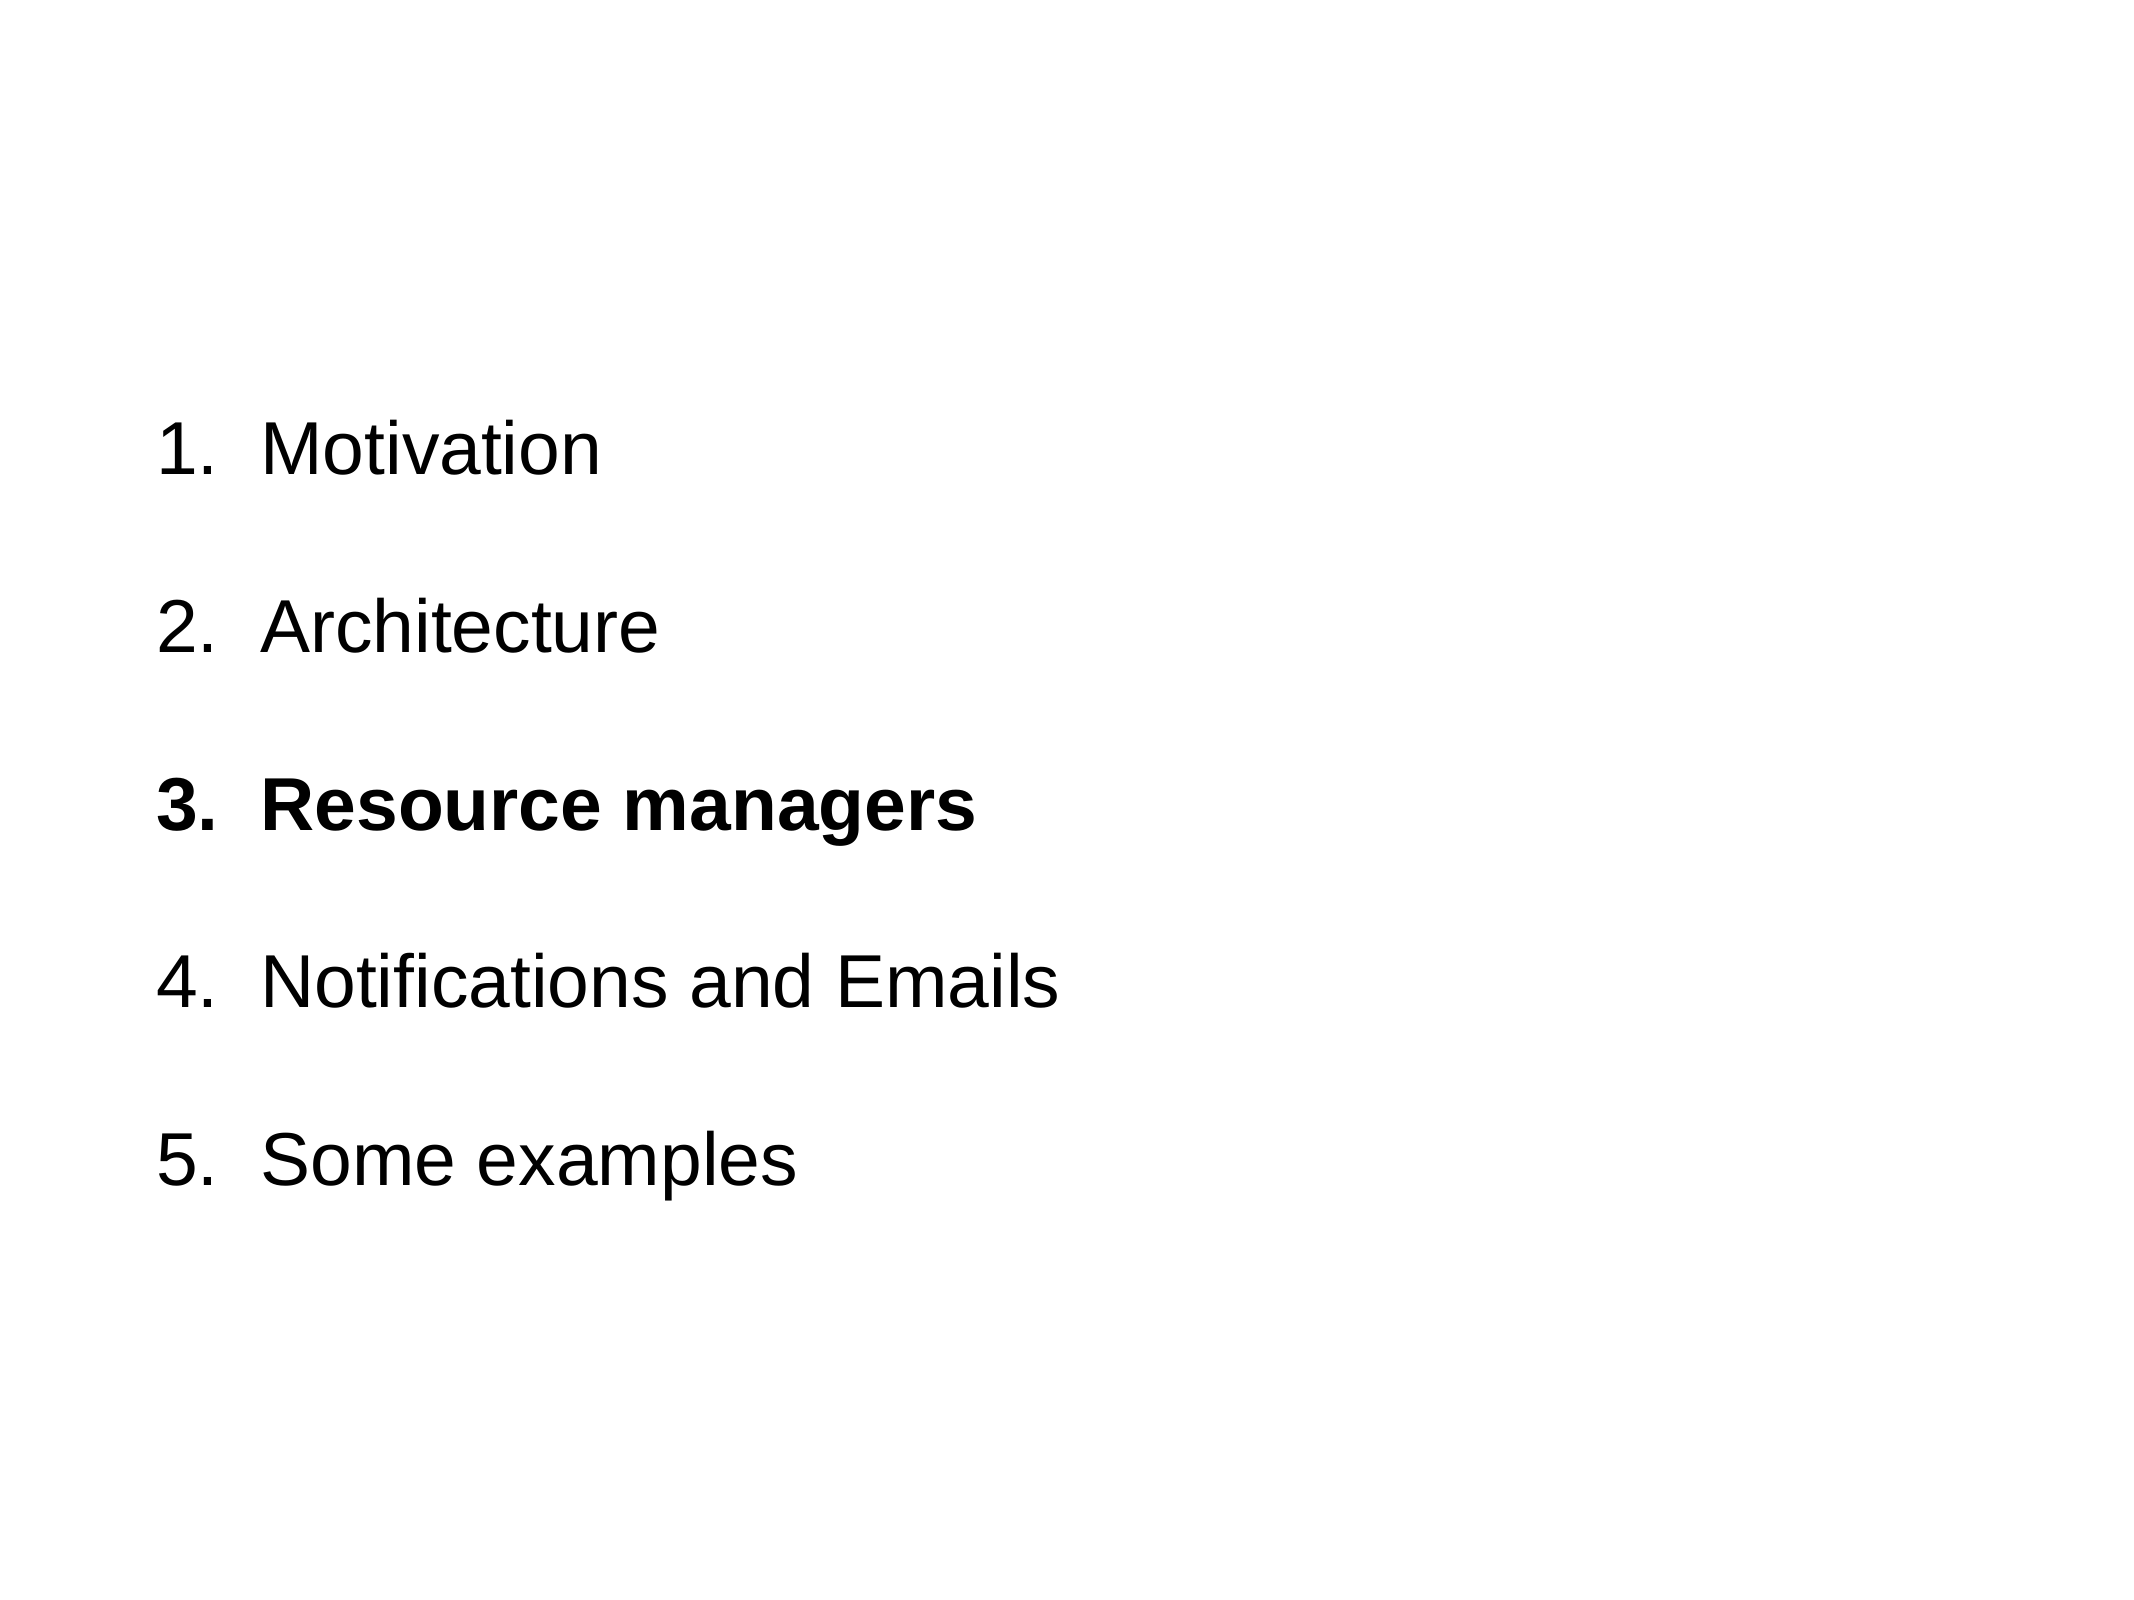

Motivation
Architecture
Resource managers
Notifications and Emails
Some examples
23